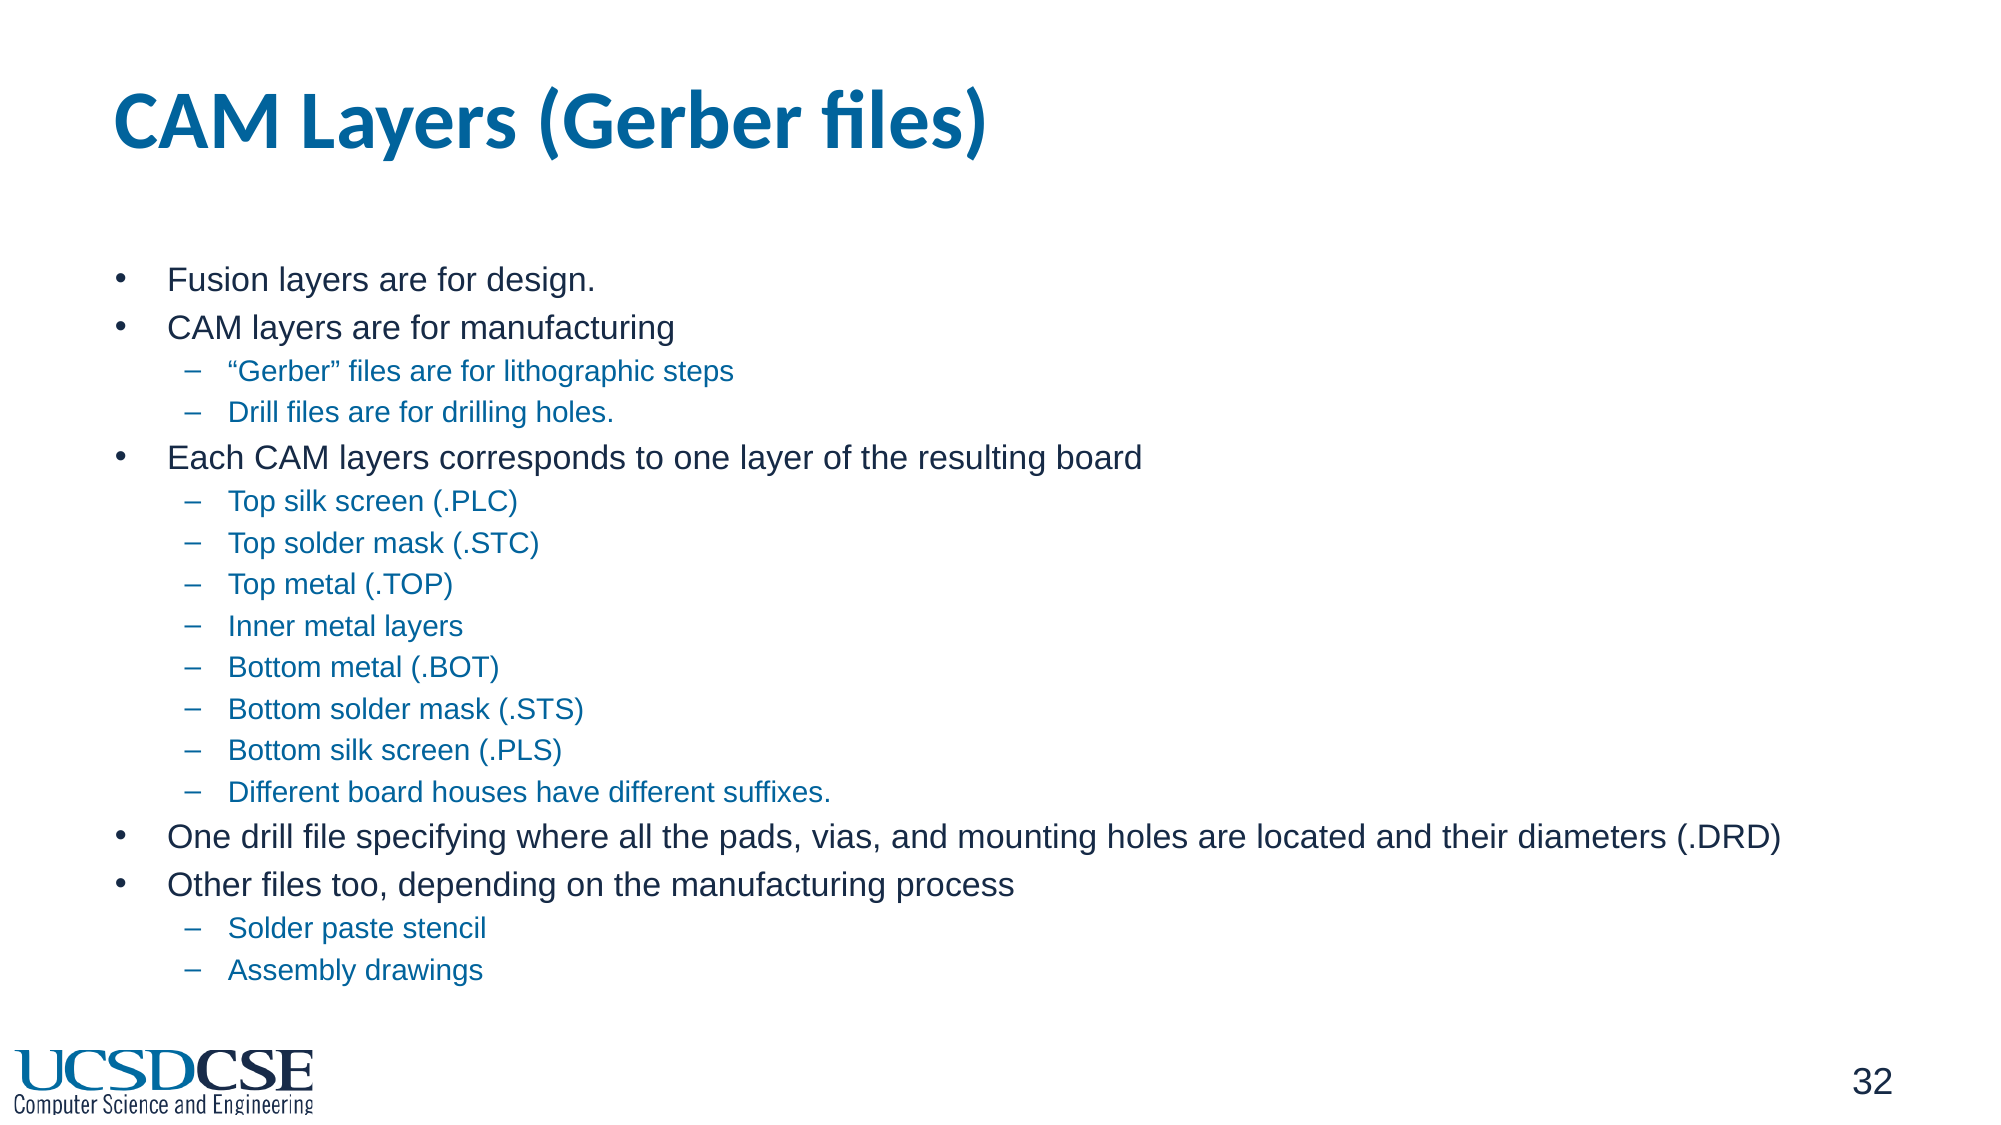

# CAM Layers (Gerber files)
Fusion layers are for design.
CAM layers are for manufacturing
“Gerber” files are for lithographic steps
Drill files are for drilling holes.
Each CAM layers corresponds to one layer of the resulting board
Top silk screen (.PLC)
Top solder mask (.STC)
Top metal (.TOP)
Inner metal layers
Bottom metal (.BOT)
Bottom solder mask (.STS)
Bottom silk screen (.PLS)
Different board houses have different suffixes.
One drill file specifying where all the pads, vias, and mounting holes are located and their diameters (.DRD)
Other files too, depending on the manufacturing process
Solder paste stencil
Assembly drawings